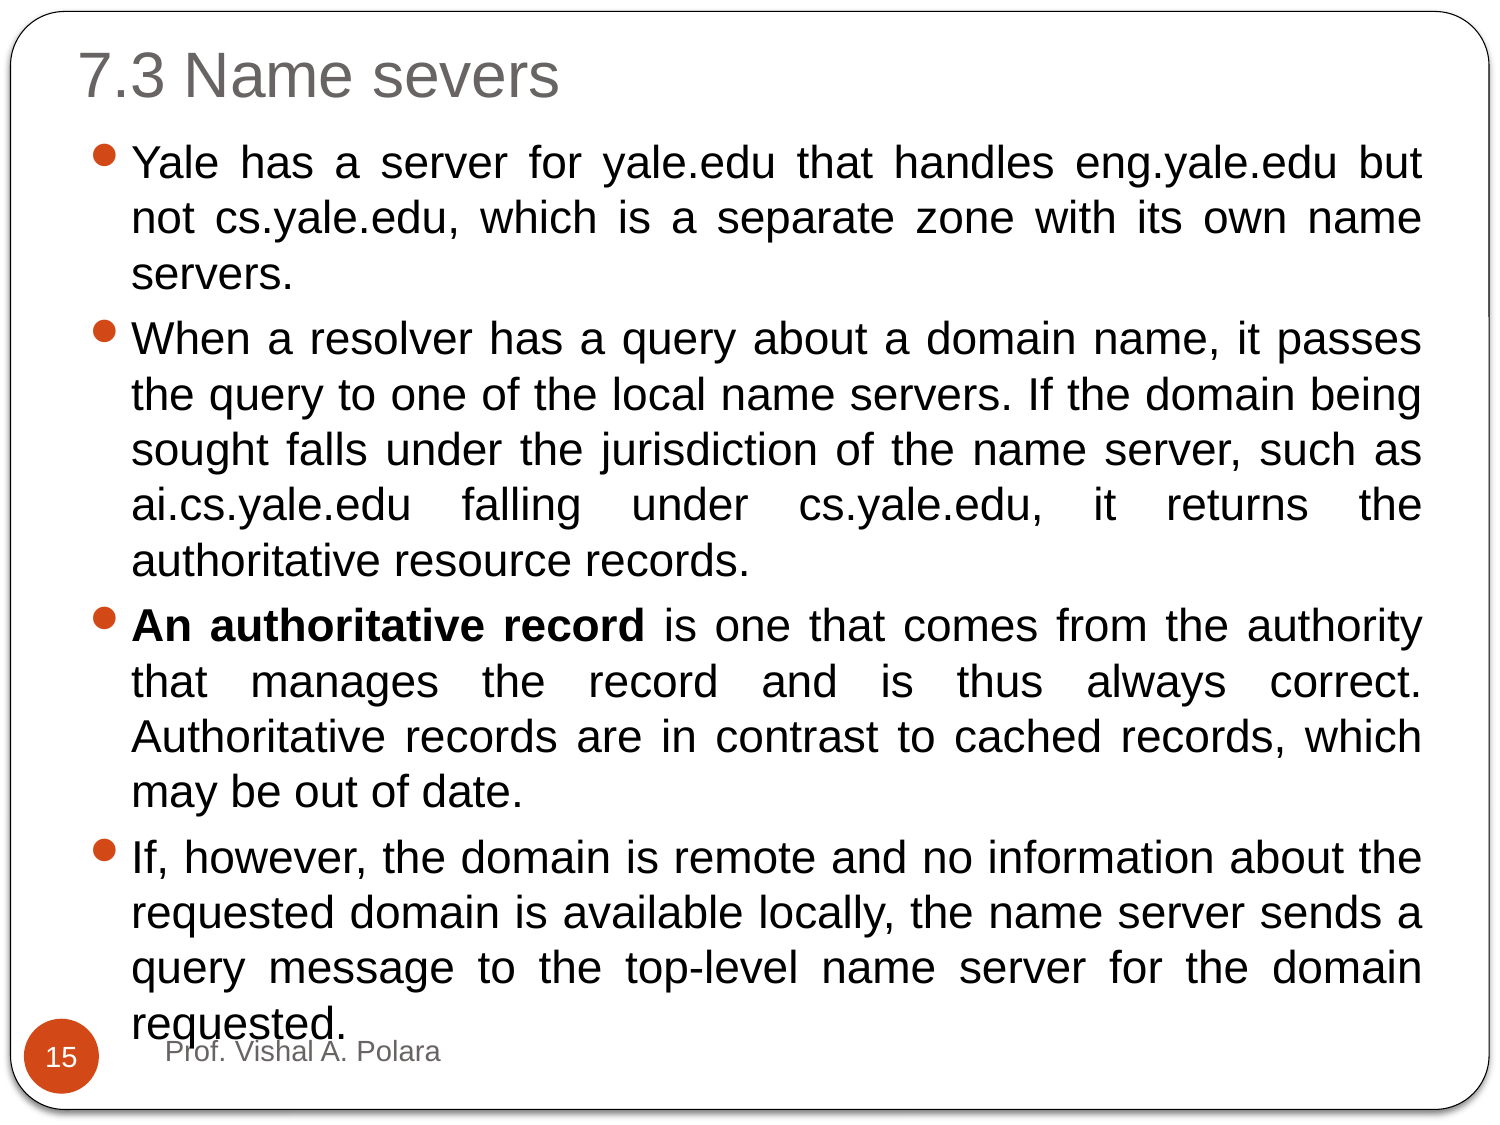

# 7.3 Name severs
Yale has a server for yale.edu that handles eng.yale.edu but not cs.yale.edu, which is a separate zone with its own name servers.
When a resolver has a query about a domain name, it passes the query to one of the local name servers. If the domain being sought falls under the jurisdiction of the name server, such as ai.cs.yale.edu falling under cs.yale.edu, it returns the authoritative resource records.
An authoritative record is one that comes from the authority that manages the record and is thus always correct. Authoritative records are in contrast to cached records, which may be out of date.
If, however, the domain is remote and no information about the requested domain is available locally, the name server sends a query message to the top-level name server for the domain requested.
Prof. Vishal A. Polara
15